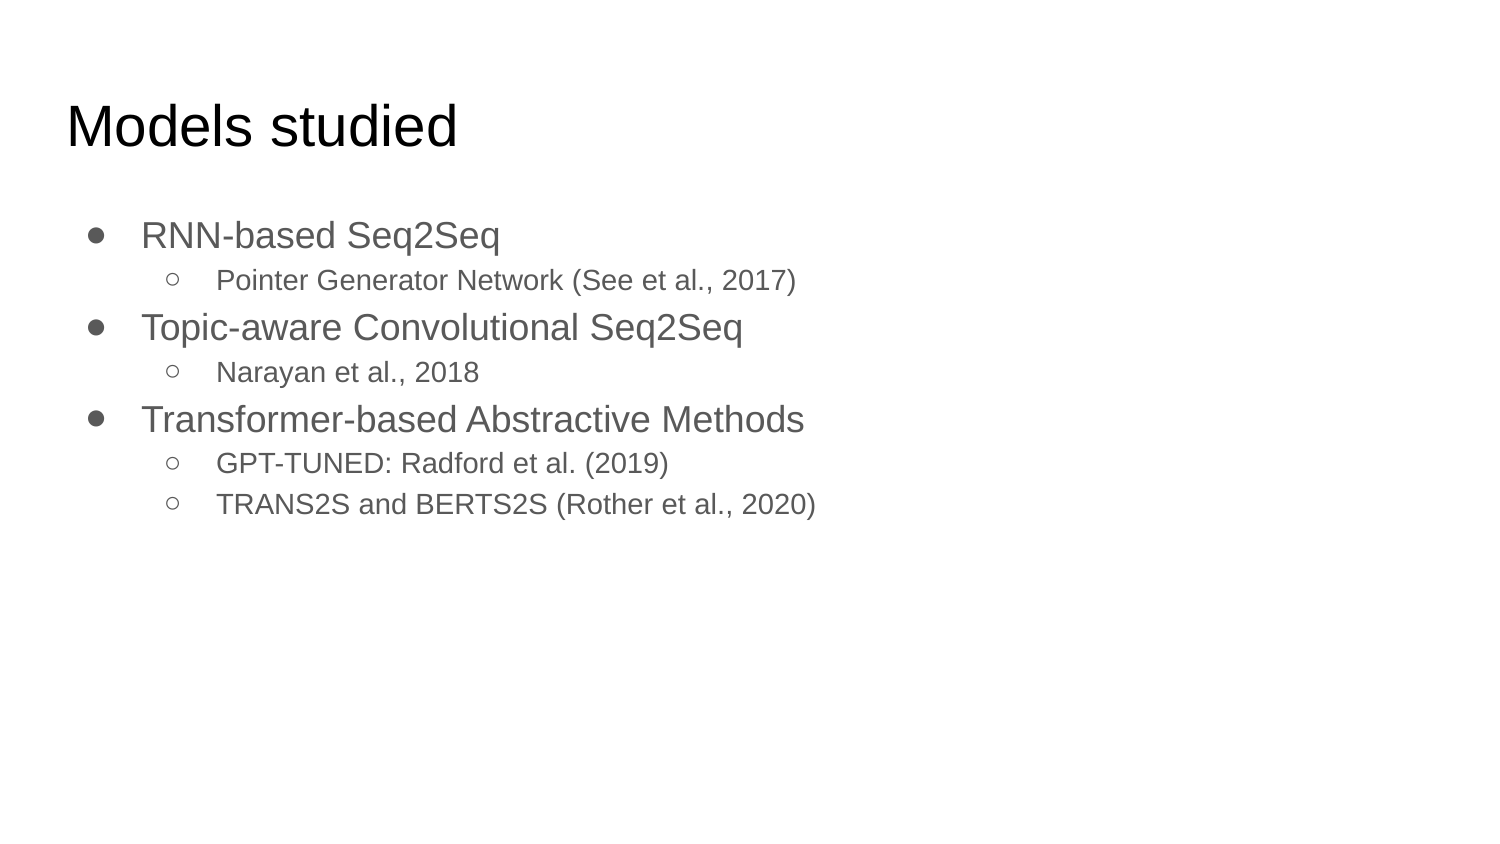

# Models studied
RNN-based Seq2Seq
Pointer Generator Network (See et al., 2017)
Topic-aware Convolutional Seq2Seq
Narayan et al., 2018
Transformer-based Abstractive Methods
GPT-TUNED: Radford et al. (2019)
TRANS2S and BERTS2S (Rother et al., 2020)